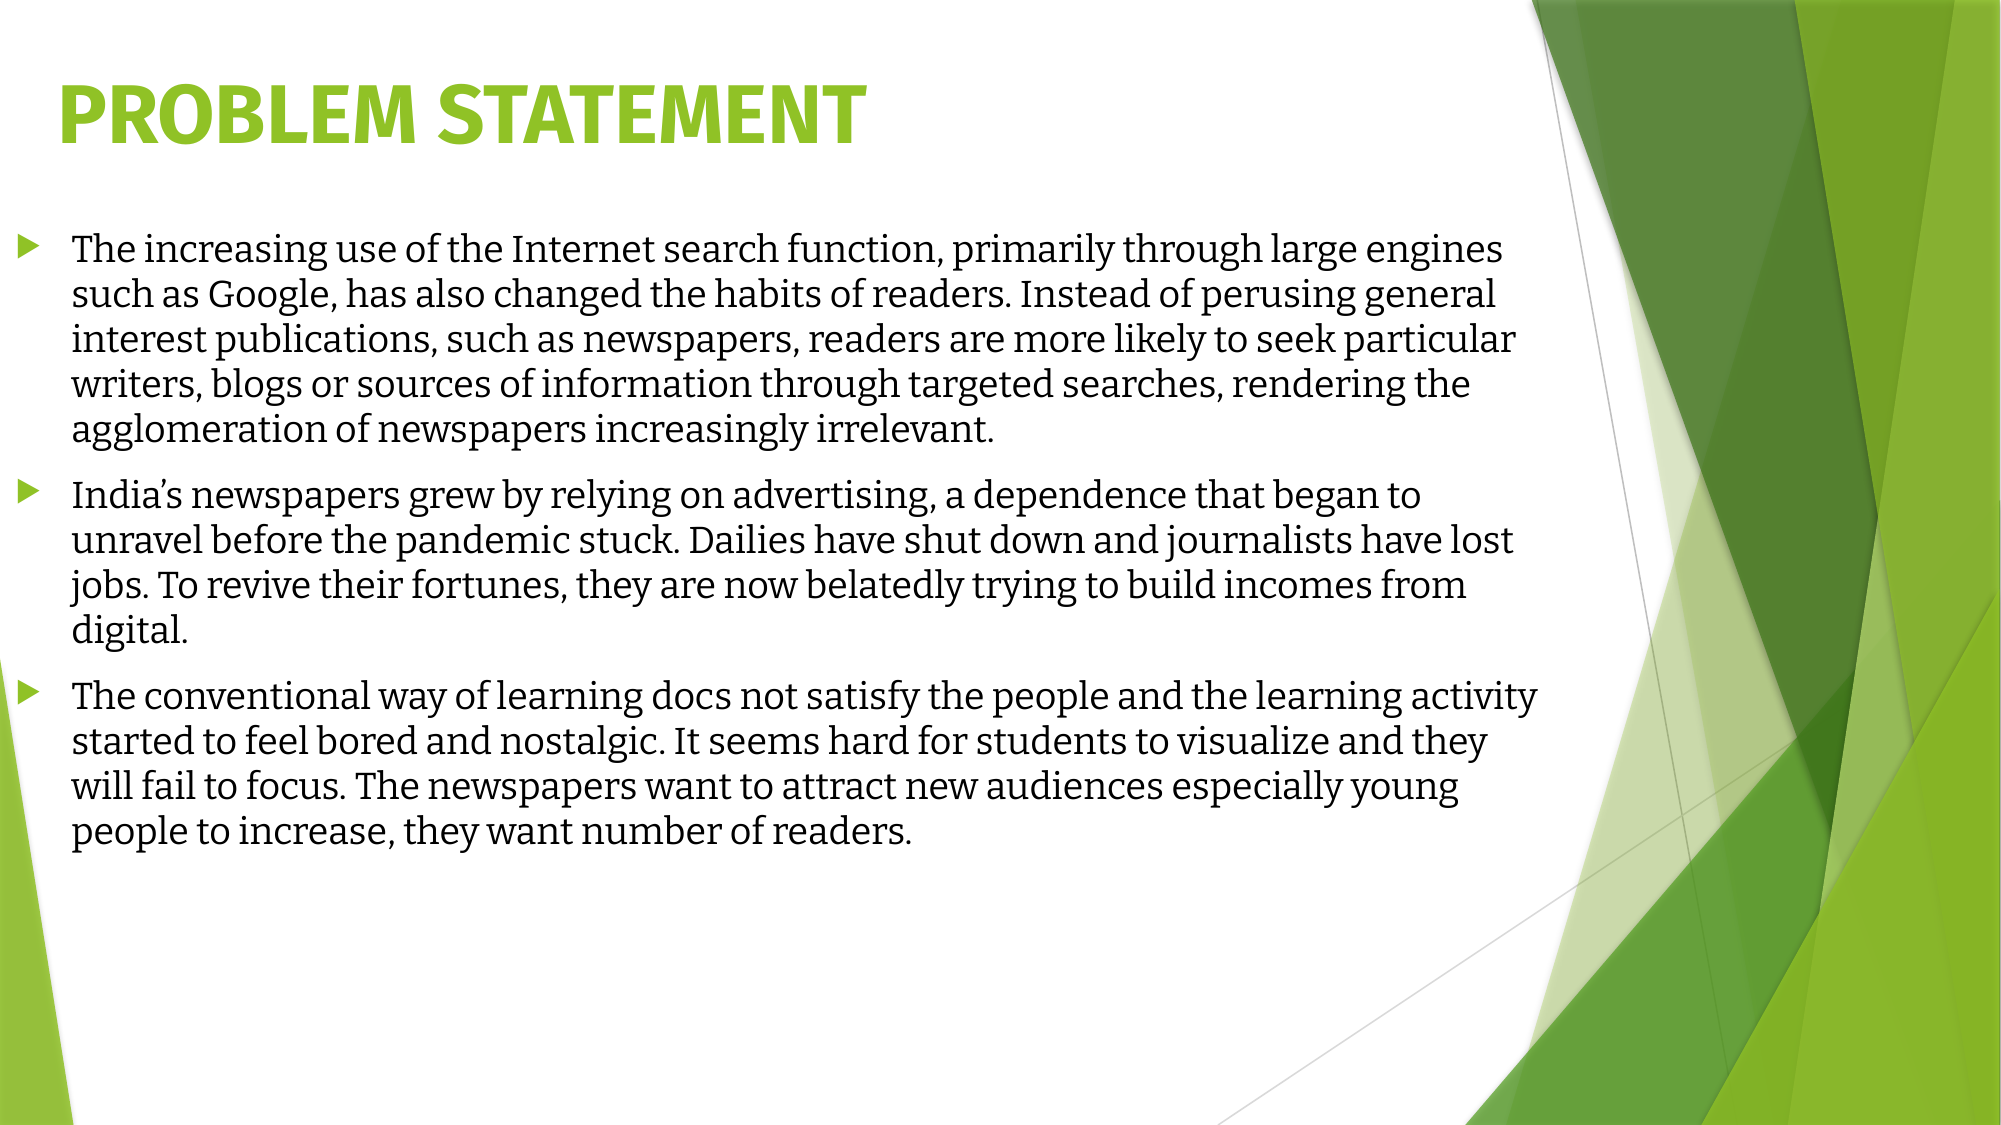

PROBLEM STATEMENT
The increasing use of the Internet search function, primarily through large engines such as Google, has also changed the habits of readers. Instead of perusing general interest publications, such as newspapers, readers are more likely to seek particular writers, blogs or sources of information through targeted searches, rendering the agglomeration of newspapers increasingly irrelevant.
India’s newspapers grew by relying on advertising, a dependence that began to unravel before the pandemic stuck. Dailies have shut down and journalists have lost jobs. To revive their fortunes, they are now belatedly trying to build incomes from digital.
The conventional way of learning docs not satisfy the people and the learning activity started to feel bored and nostalgic. It seems hard for students to visualize and they will fail to focus. The newspapers want to attract new audiences especially young people to increase, they want number of readers.